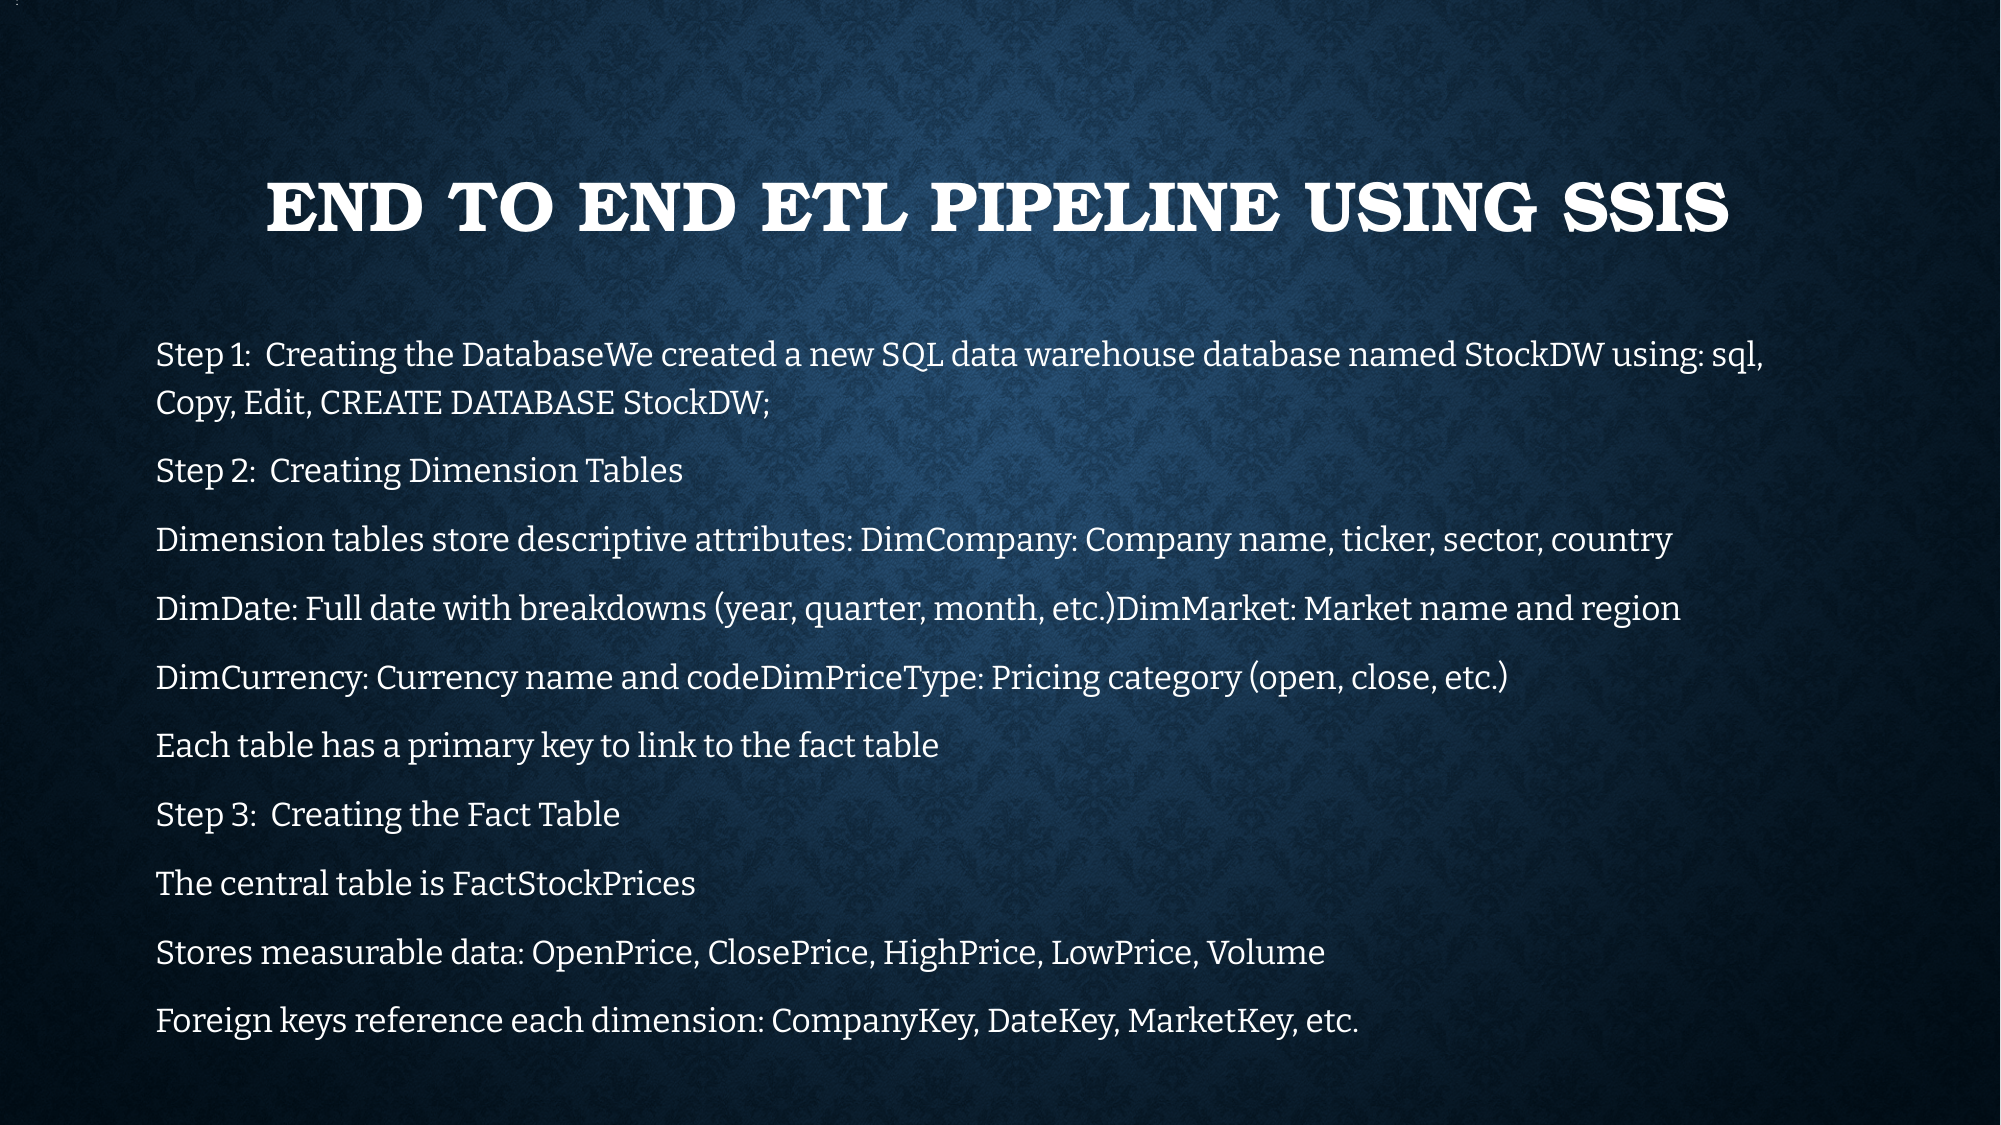

:

# End to End ETL pipeline using SSIS
Step 1:  Creating the DatabaseWe created a new SQL data warehouse database named StockDW using: sql, Copy, Edit, CREATE DATABASE StockDW;
Step 2:  Creating Dimension Tables
Dimension tables store descriptive attributes: DimCompany: Company name, ticker, sector, country
DimDate: Full date with breakdowns (year, quarter, month, etc.)DimMarket: Market name and region
DimCurrency: Currency name and codeDimPriceType: Pricing category (open, close, etc.)
Each table has a primary key to link to the fact table
Step 3:  Creating the Fact Table
The central table is FactStockPrices
Stores measurable data: OpenPrice, ClosePrice, HighPrice, LowPrice, Volume
Foreign keys reference each dimension: CompanyKey, DateKey, MarketKey, etc.